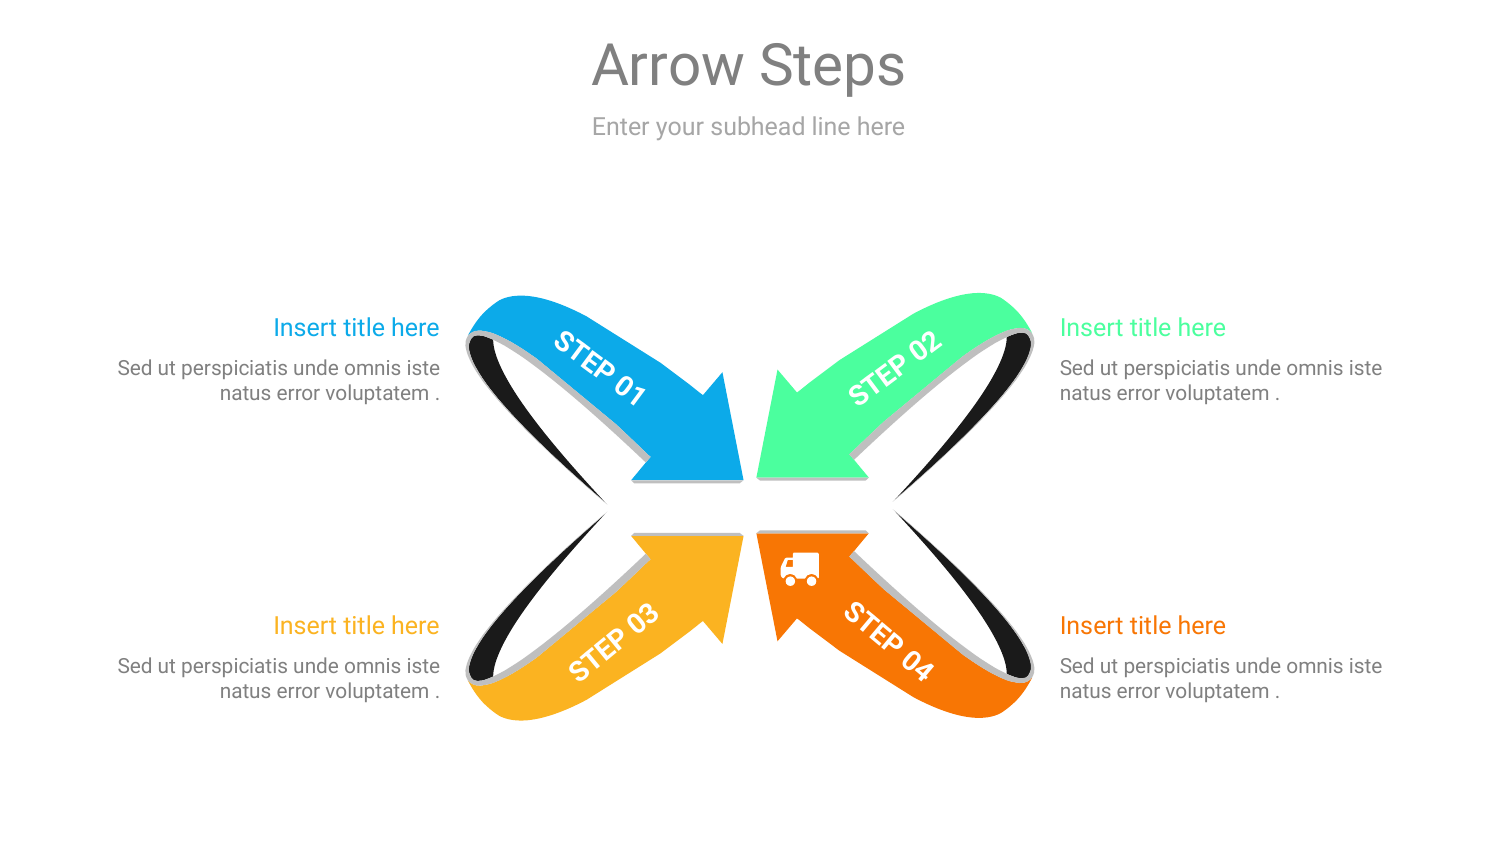

# Arrow Steps
Enter your subhead line here

STEP 02

STEP 01

STEP 03
Insert title here
Sed ut perspiciatis unde omnis iste natus error voluptatem .
Insert title here
Sed ut perspiciatis unde omnis iste natus error voluptatem .

Insert title here
Sed ut perspiciatis unde omnis iste natus error voluptatem .
Insert title here
Sed ut perspiciatis unde omnis iste natus error voluptatem .
STEP 04